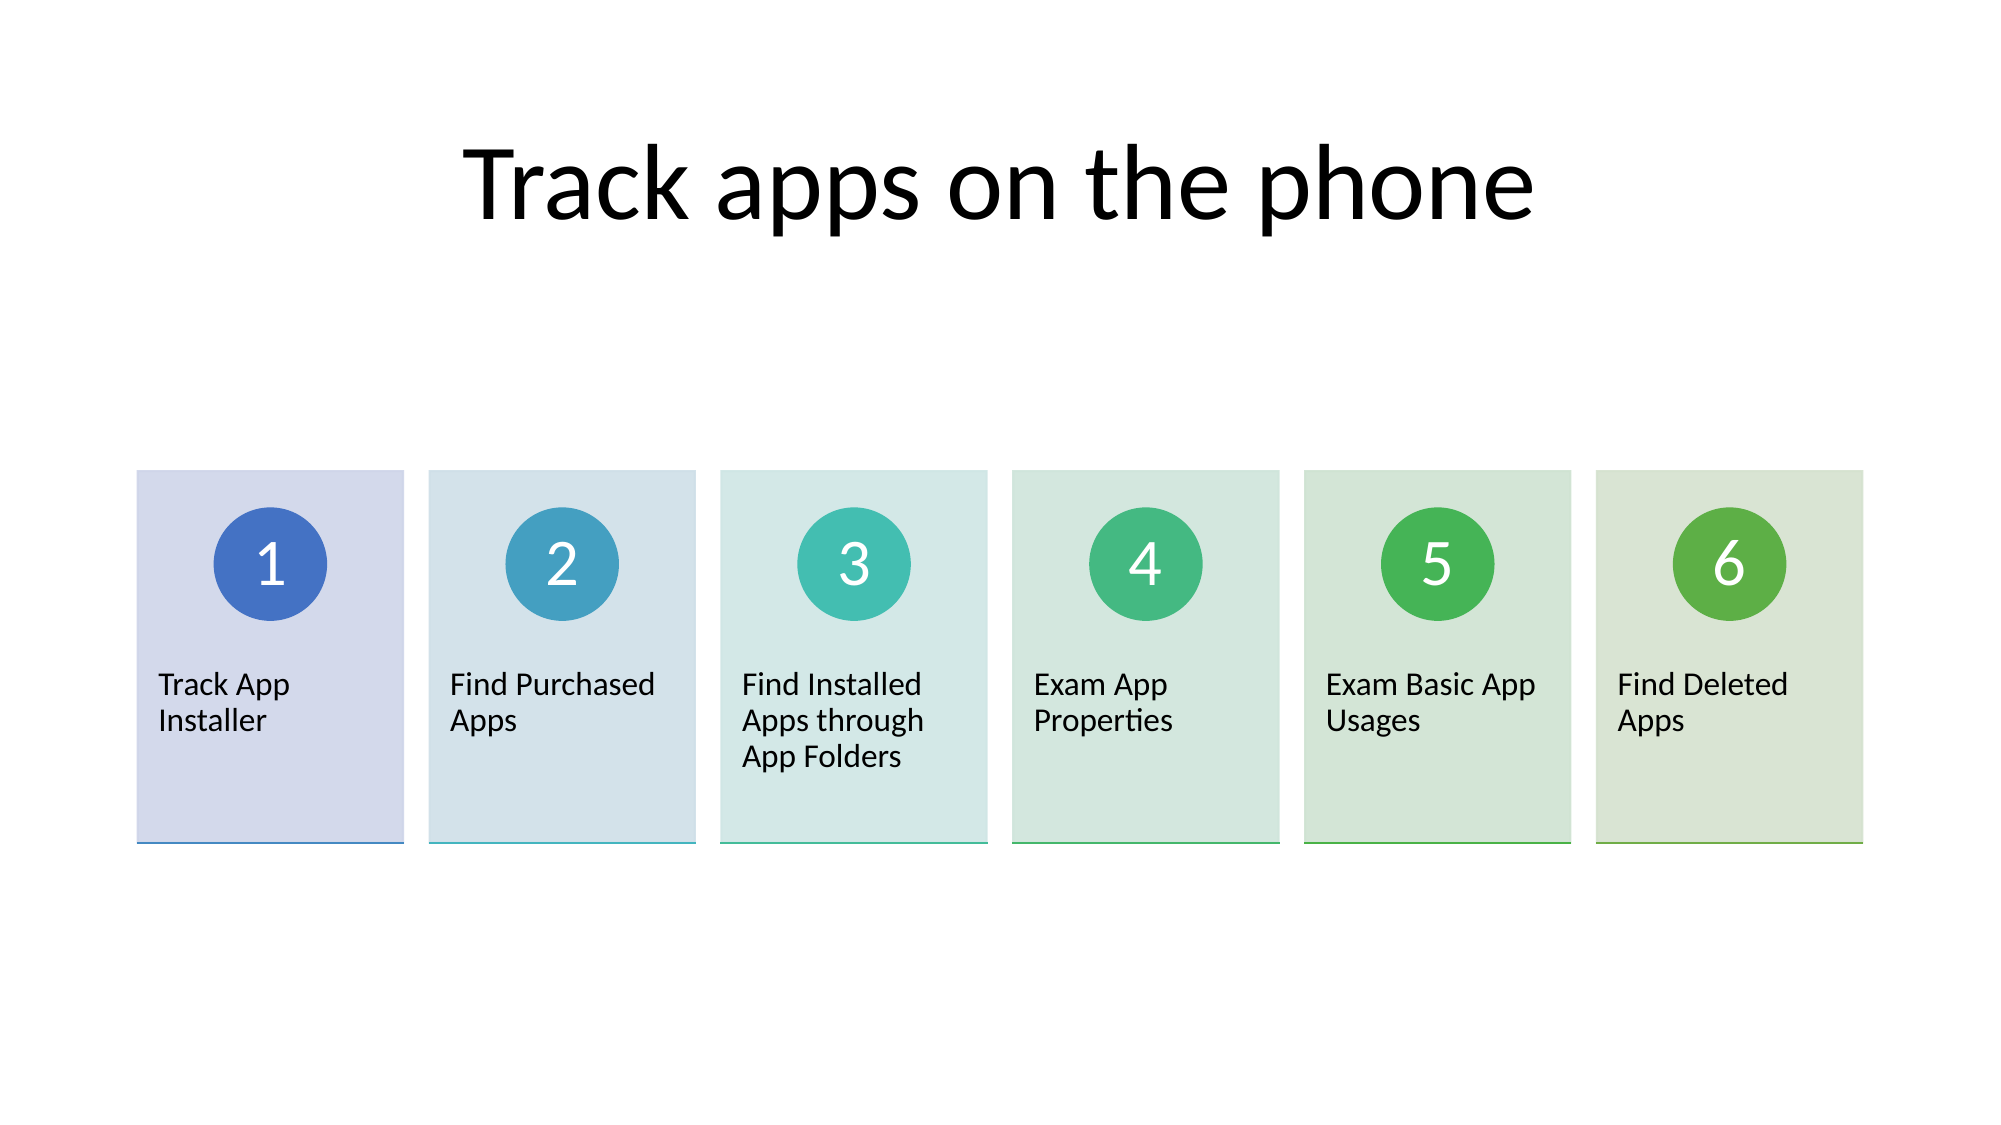

# Track apps on the phone
Track App Installer
1
Find Purchased Apps
2
Find Installed Apps through App Folders
3
Exam App Properties
4
Exam Basic App Usages
5
Find Deleted Apps
6